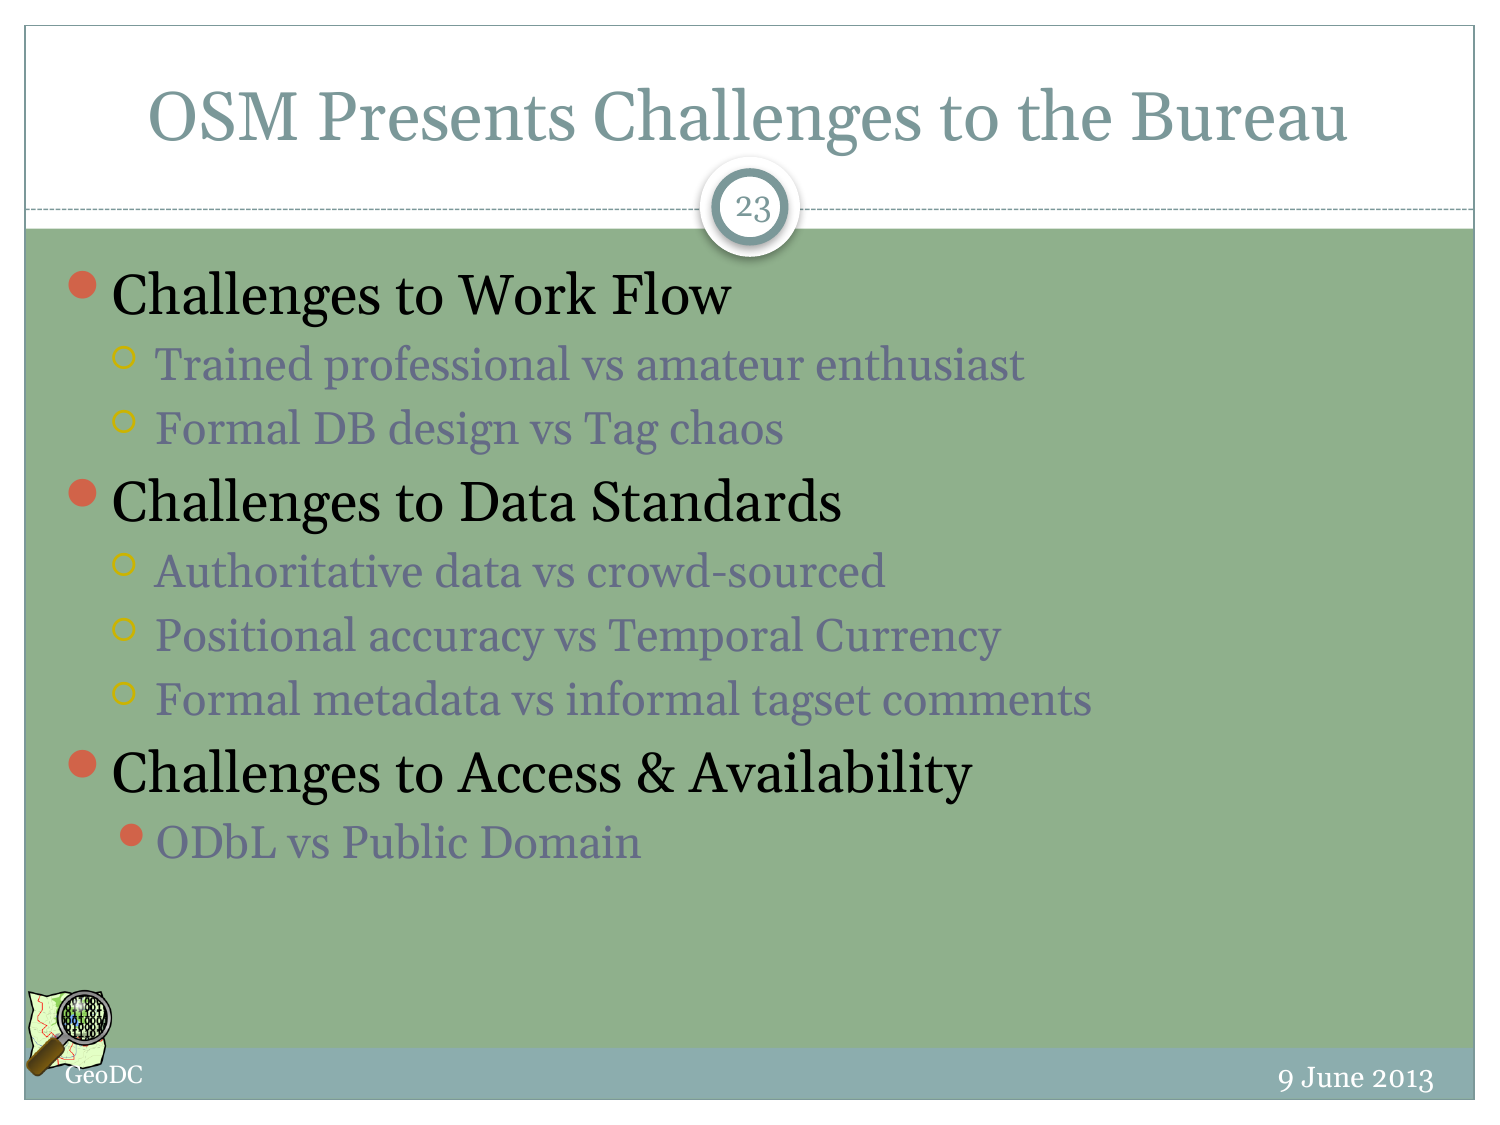

# OSM Presents Challenges to the Bureau
23
Challenges to Work Flow
Trained professional vs amateur enthusiast
Formal DB design vs Tag chaos
Challenges to Data Standards
Authoritative data vs crowd-sourced
Positional accuracy vs Temporal Currency
Formal metadata vs informal tagset comments
Challenges to Access & Availability
ODbL vs Public Domain

9 June 2013
GeoDC